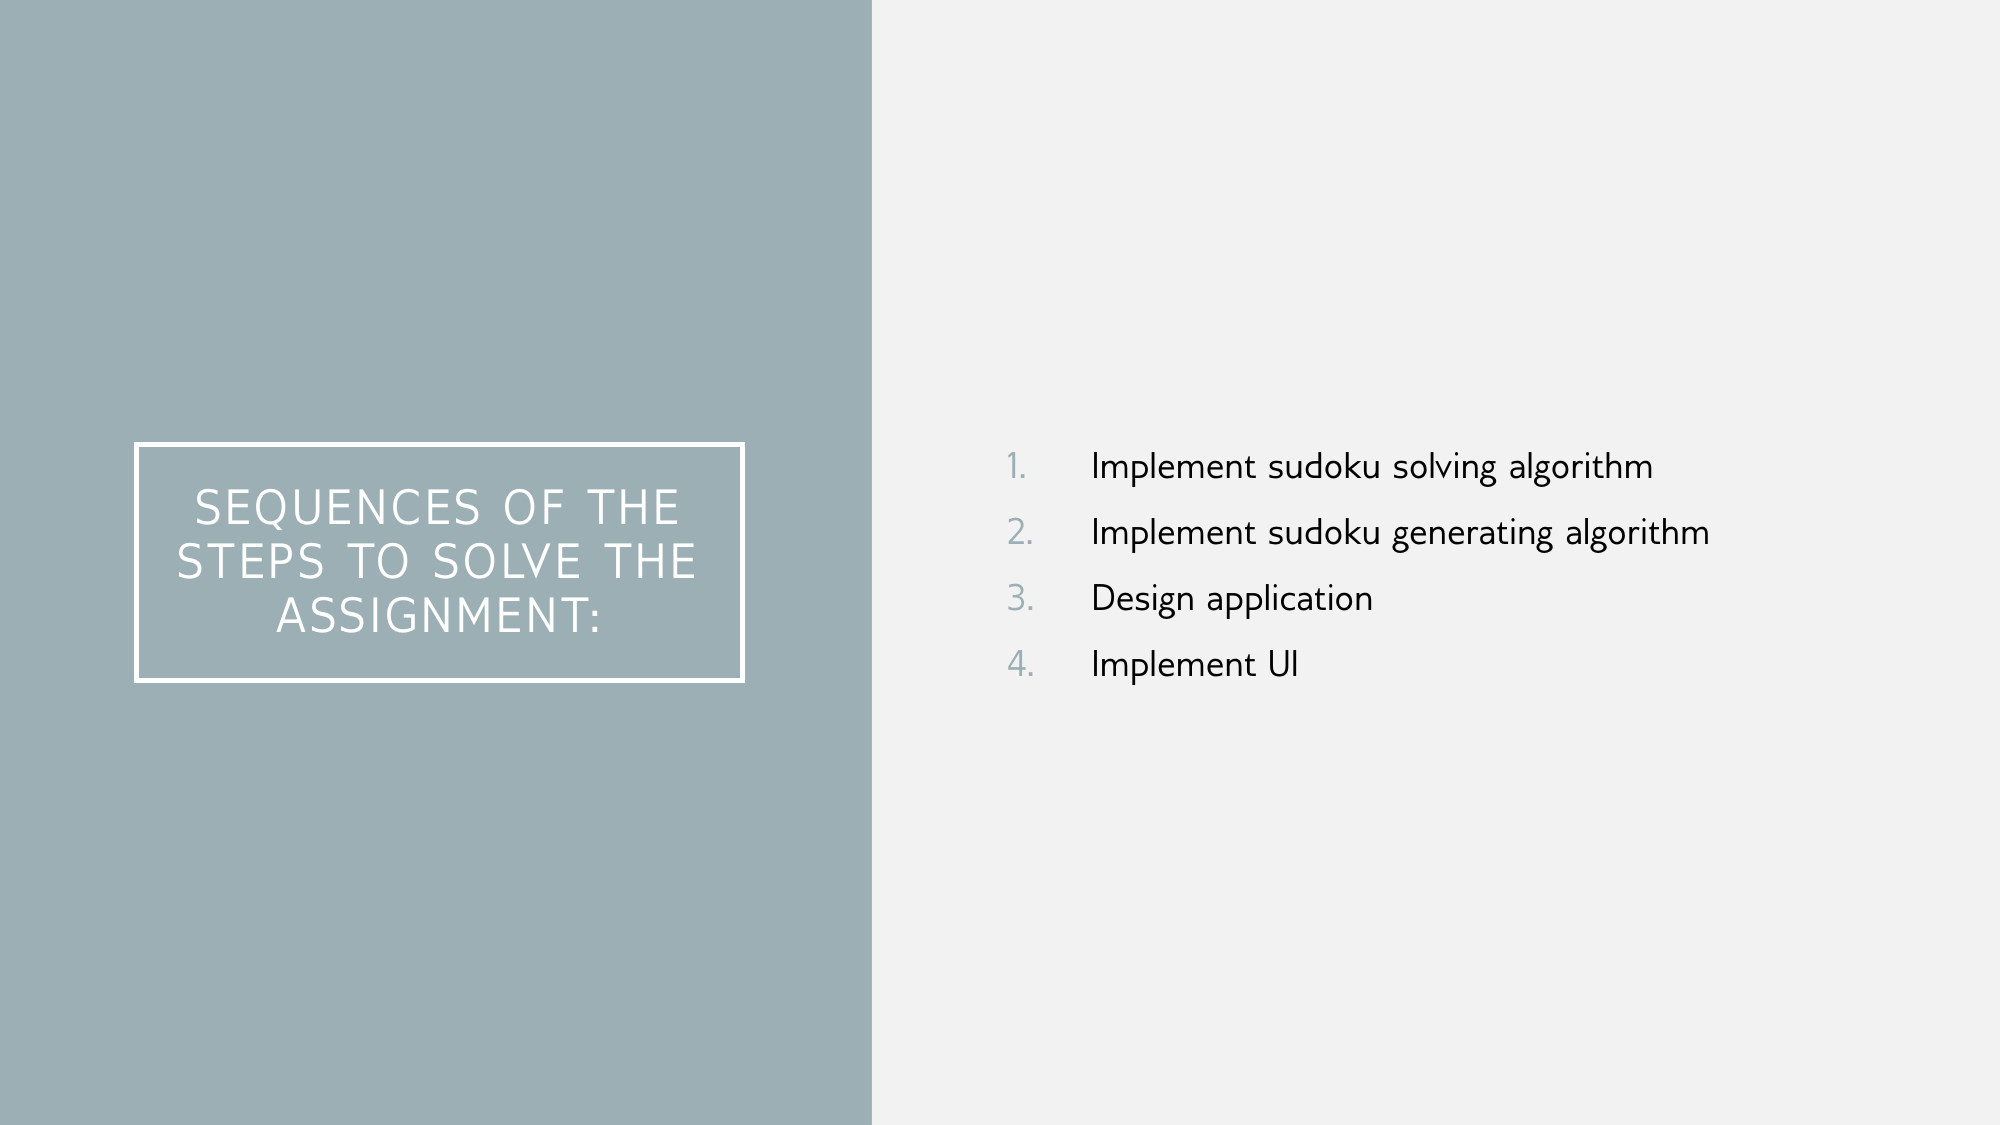

Implement sudoku solving algorithm
Implement sudoku generating algorithm
Design application
Implement UI
# Sequences of the steps to solve the assignment: